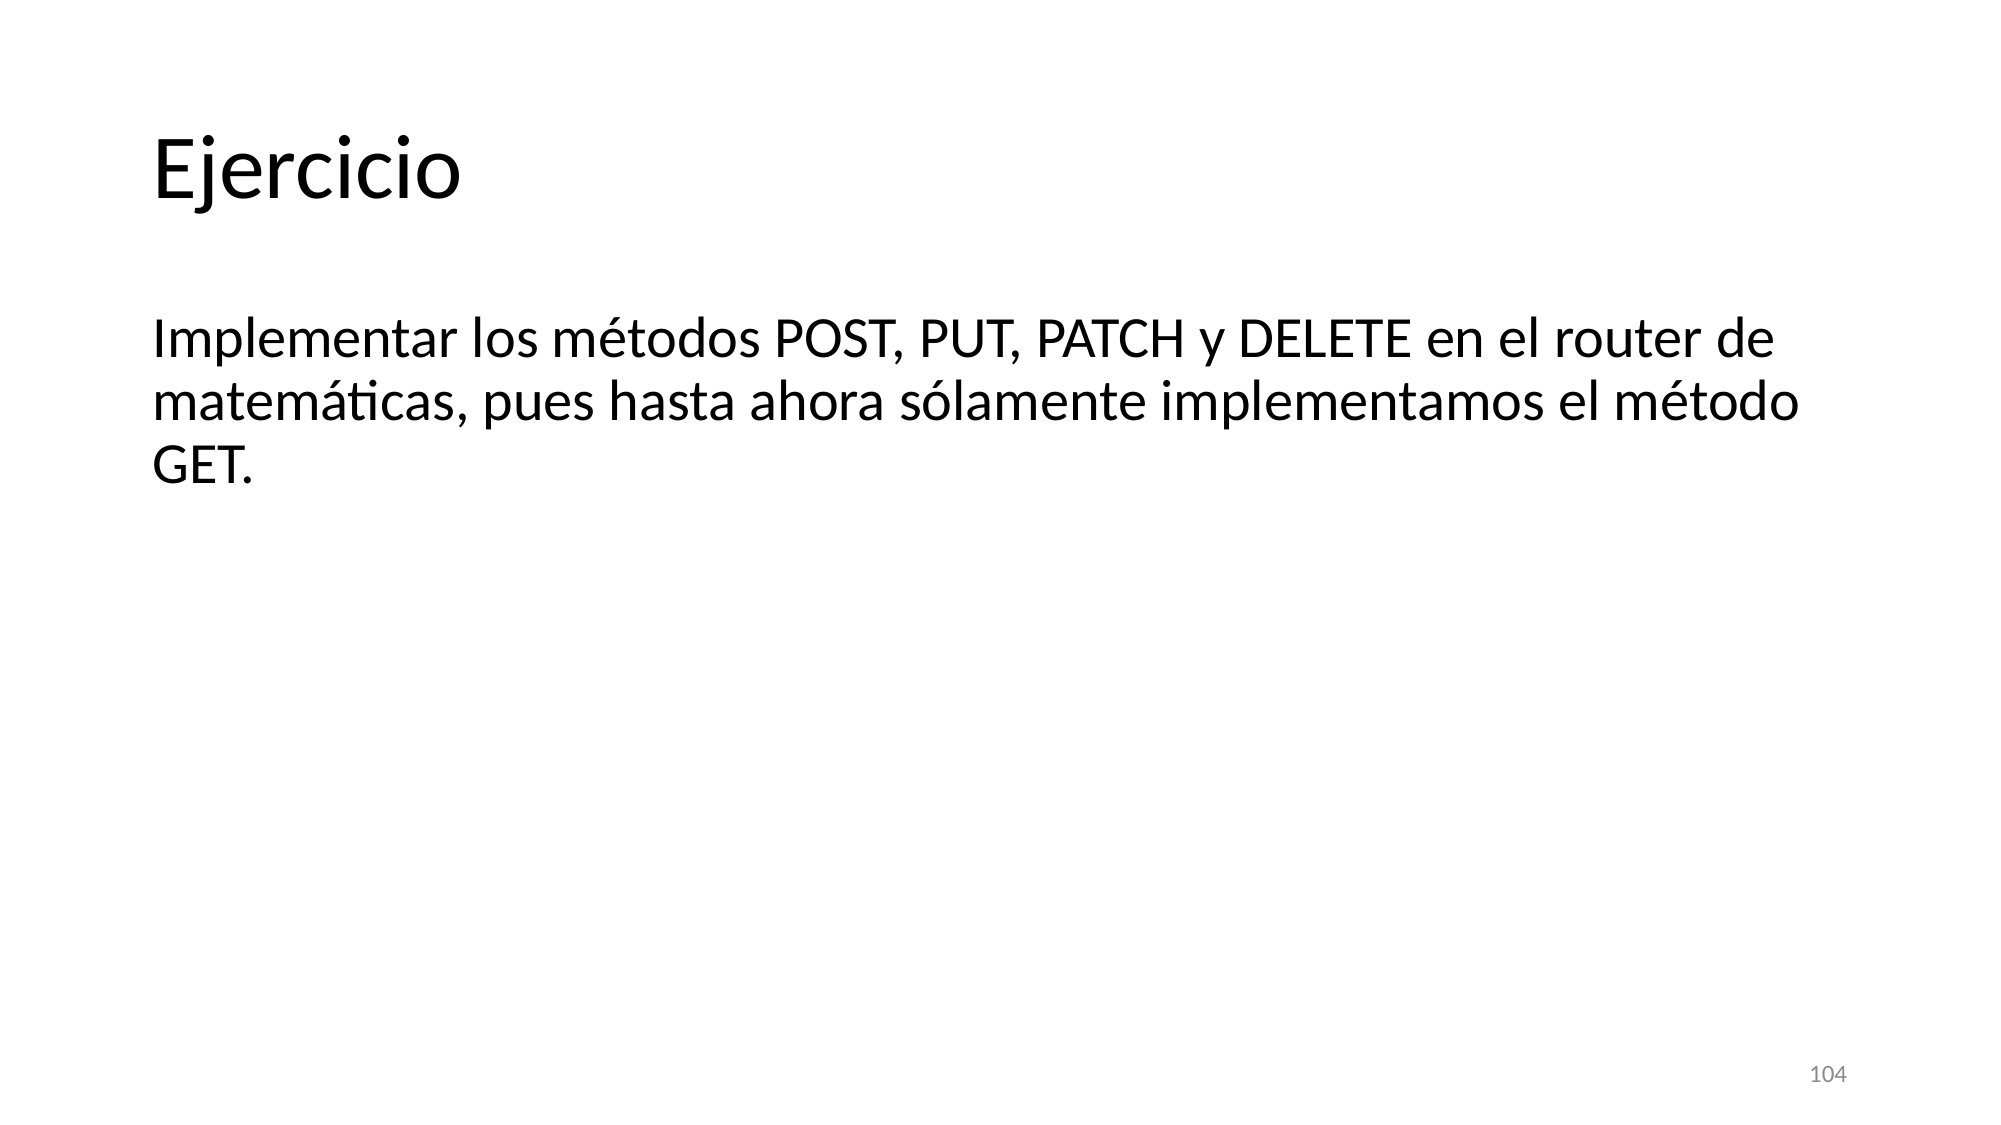

# Ejercicio
Implementar los métodos POST, PUT, PATCH y DELETE en el router de matemáticas, pues hasta ahora sólamente implementamos el método GET.
104